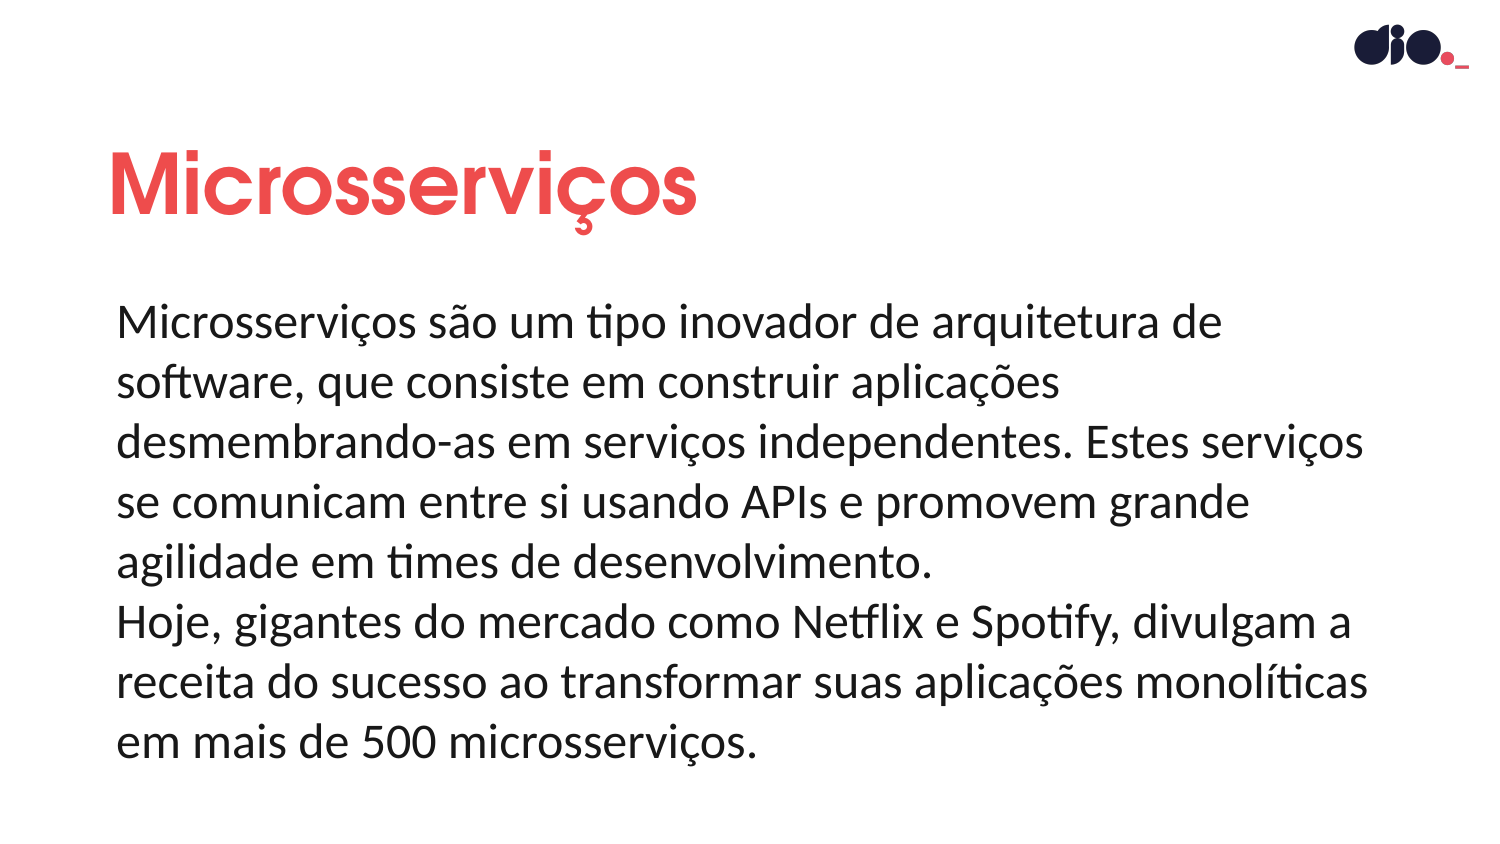

Microsserviços
Microsserviços são um tipo inovador de arquitetura de software, que consiste em construir aplicações desmembrando-as em serviços independentes. Estes serviços se comunicam entre si usando APIs e promovem grande agilidade em times de desenvolvimento.
Hoje, gigantes do mercado como Netflix e Spotify, divulgam a receita do sucesso ao transformar suas aplicações monolíticas em mais de 500 microsserviços.